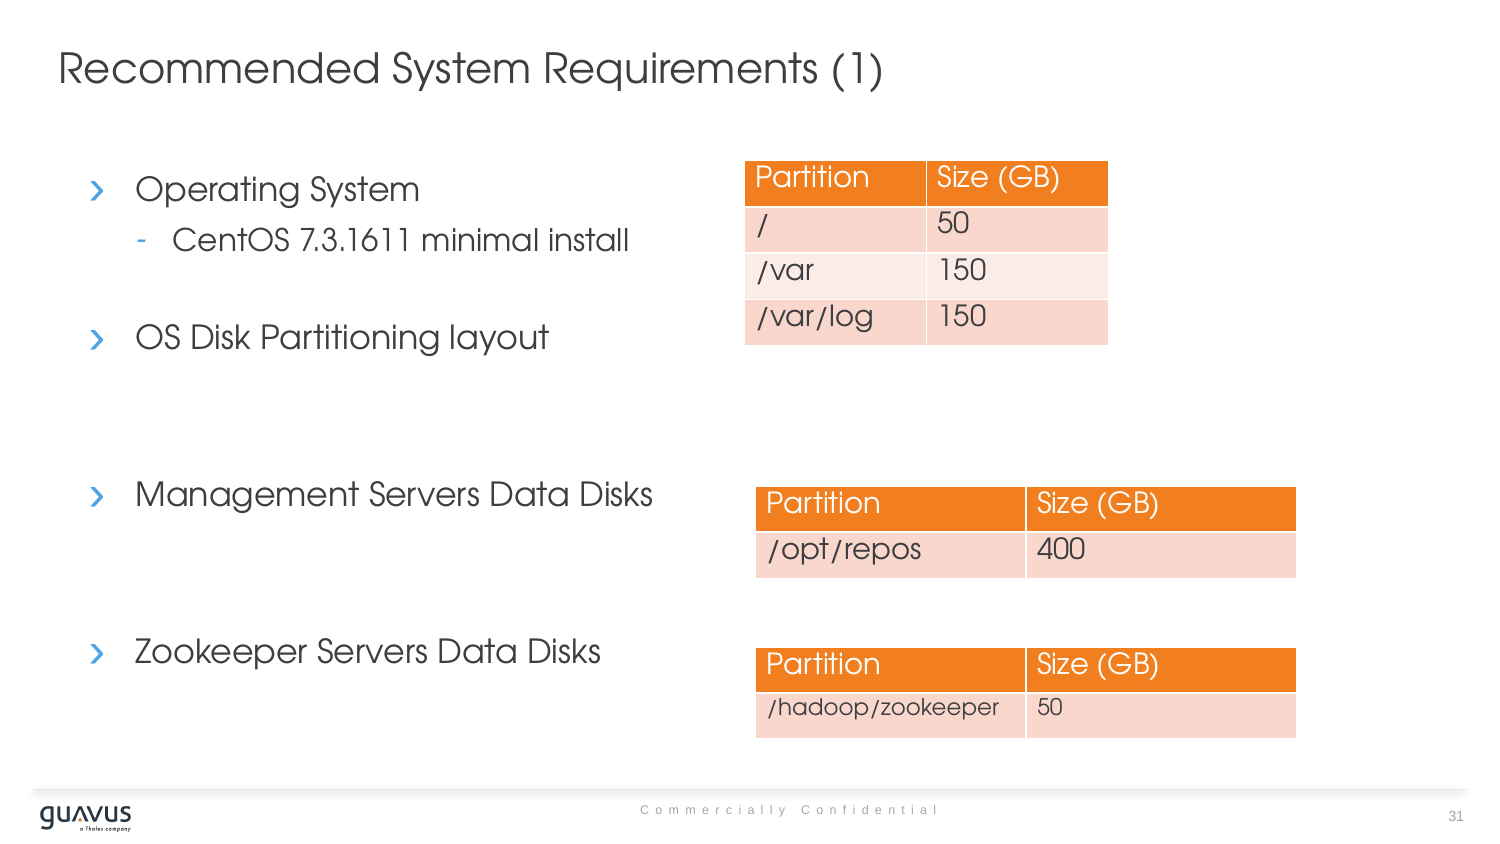

# Recommended System Requirements (1)
Operating System
CentOS 7.3.1611 minimal install

OS Disk Partitioning layout

Management Servers Data Disks

Zookeeper Servers Data Disks

| Partition | Size (GB) |
| --- | --- |
| / | 50 |
| /var | 150 |
| /var/log | 150 |
| Partition | Size (GB) |
| --- | --- |
| /opt/repos | 400 |
| Partition | Size (GB) |
| --- | --- |
| /hadoop/zookeeper | 50 |